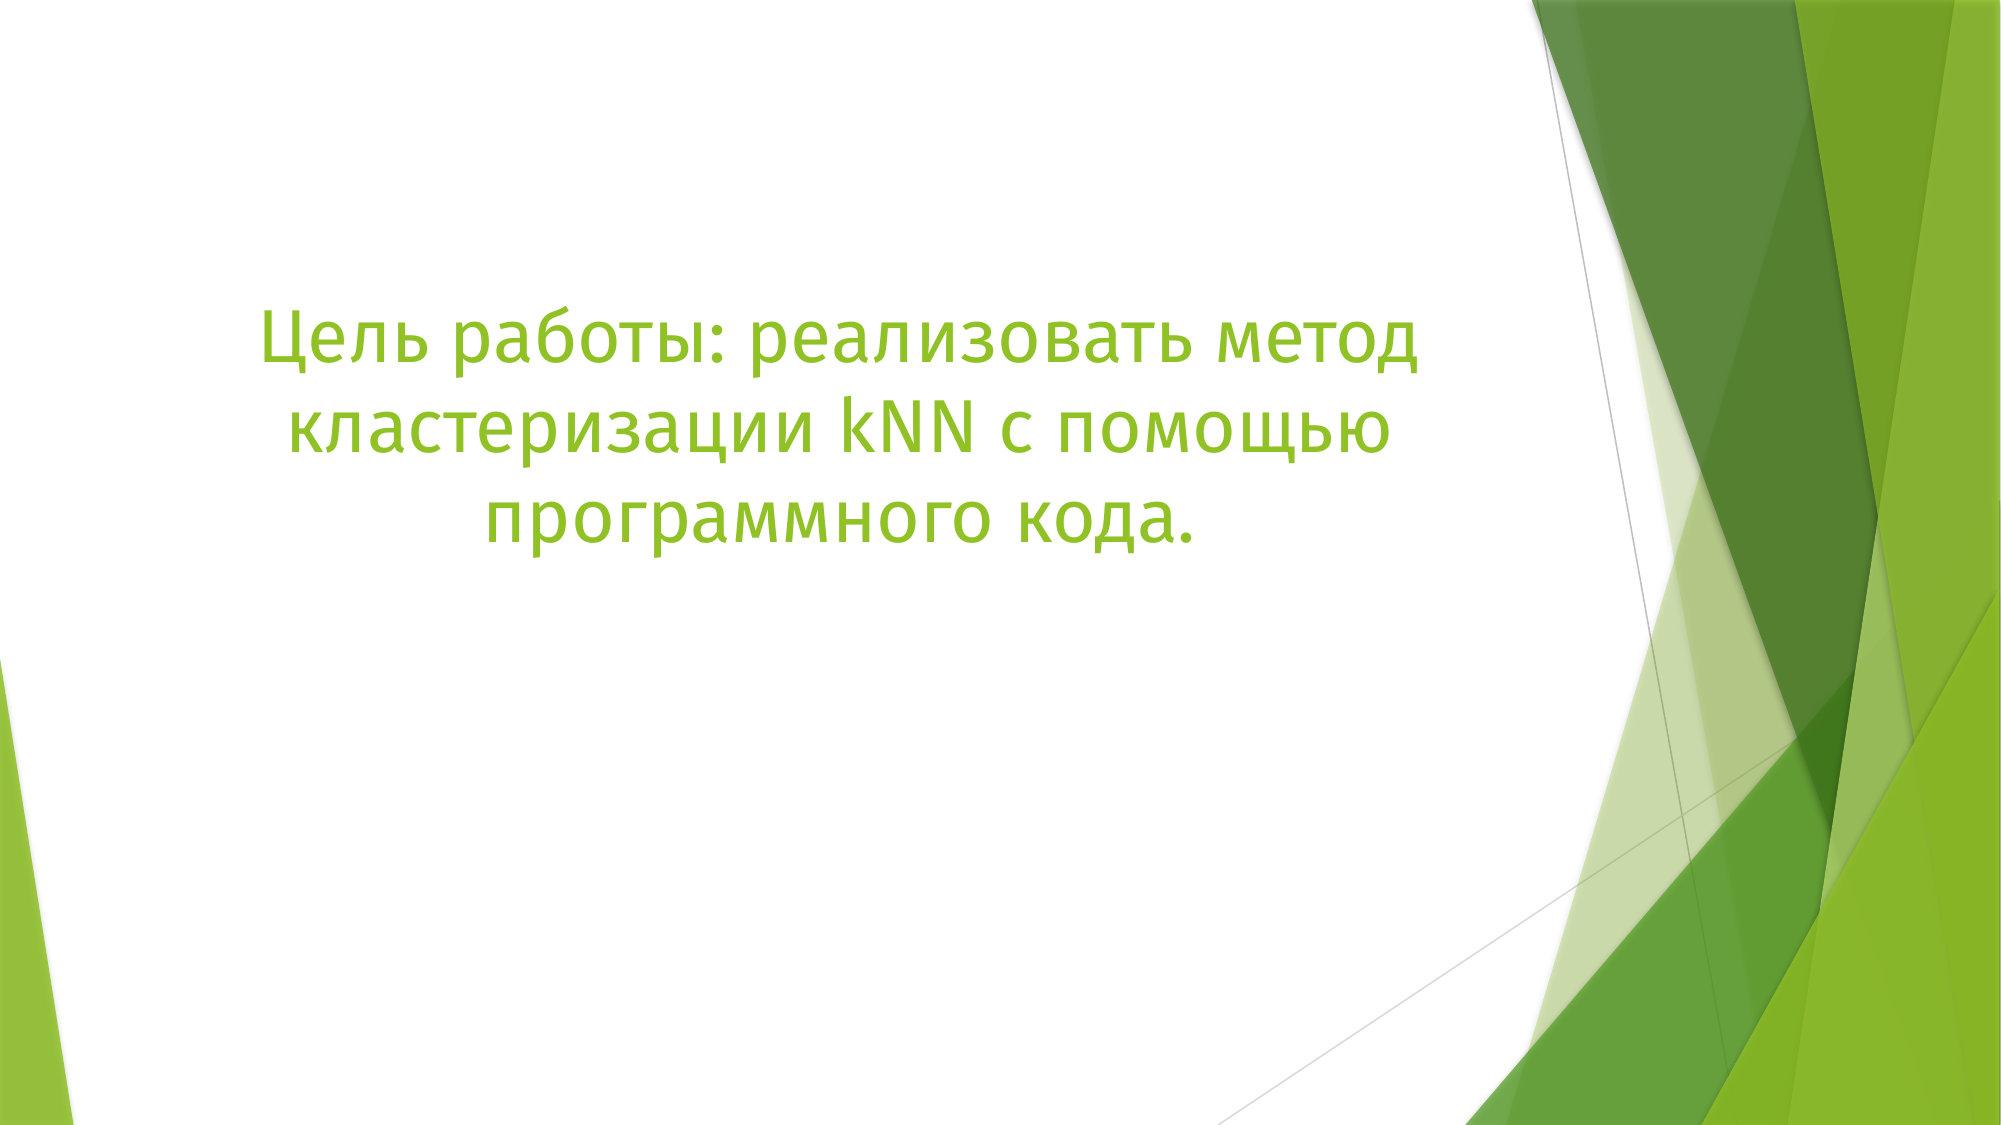

# Цель работы: реализовать метод кластеризации kNN с помощью программного кода.